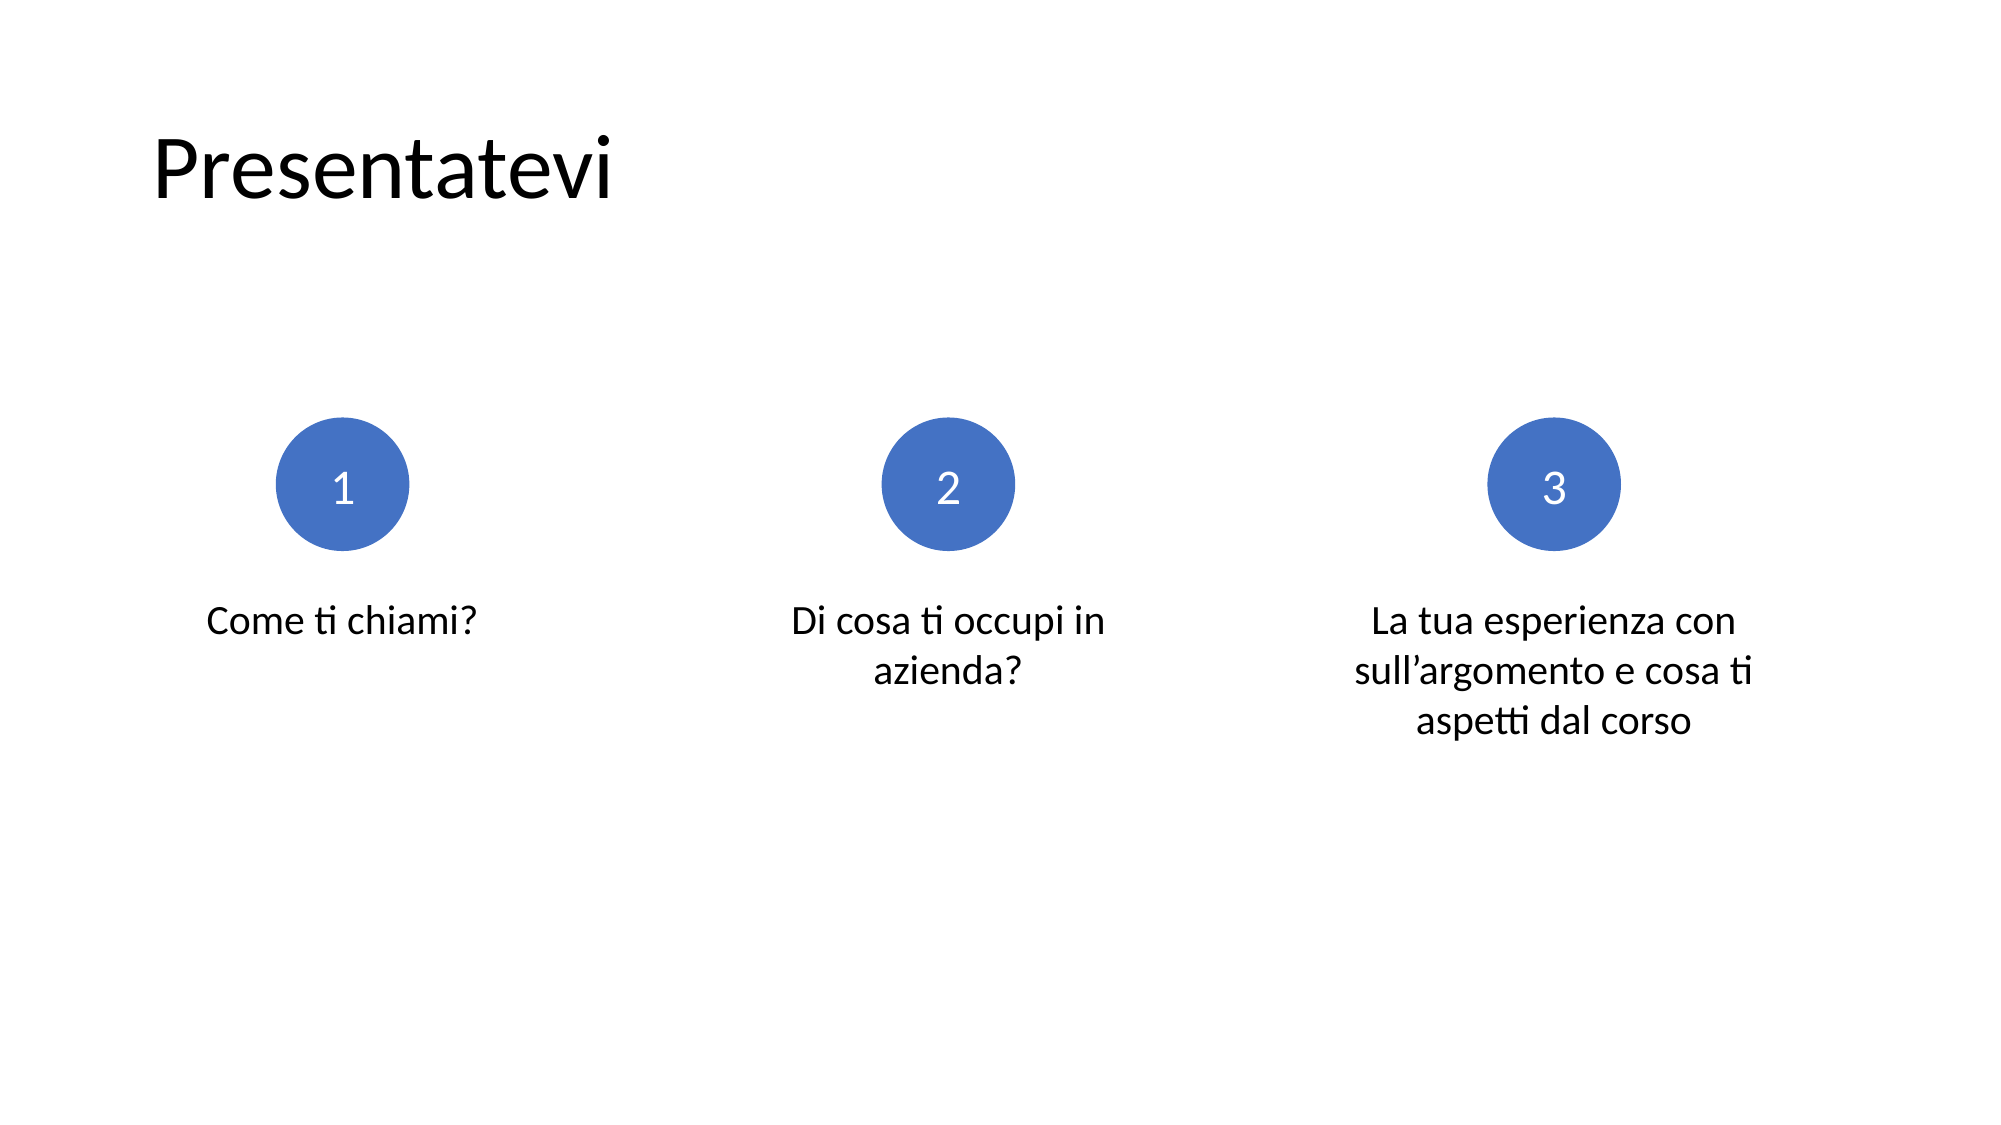

# Presentatevi
1
2
3
Come ti chiami?
Di cosa ti occupi in azienda?
La tua esperienza con sull’argomento e cosa ti aspetti dal corso